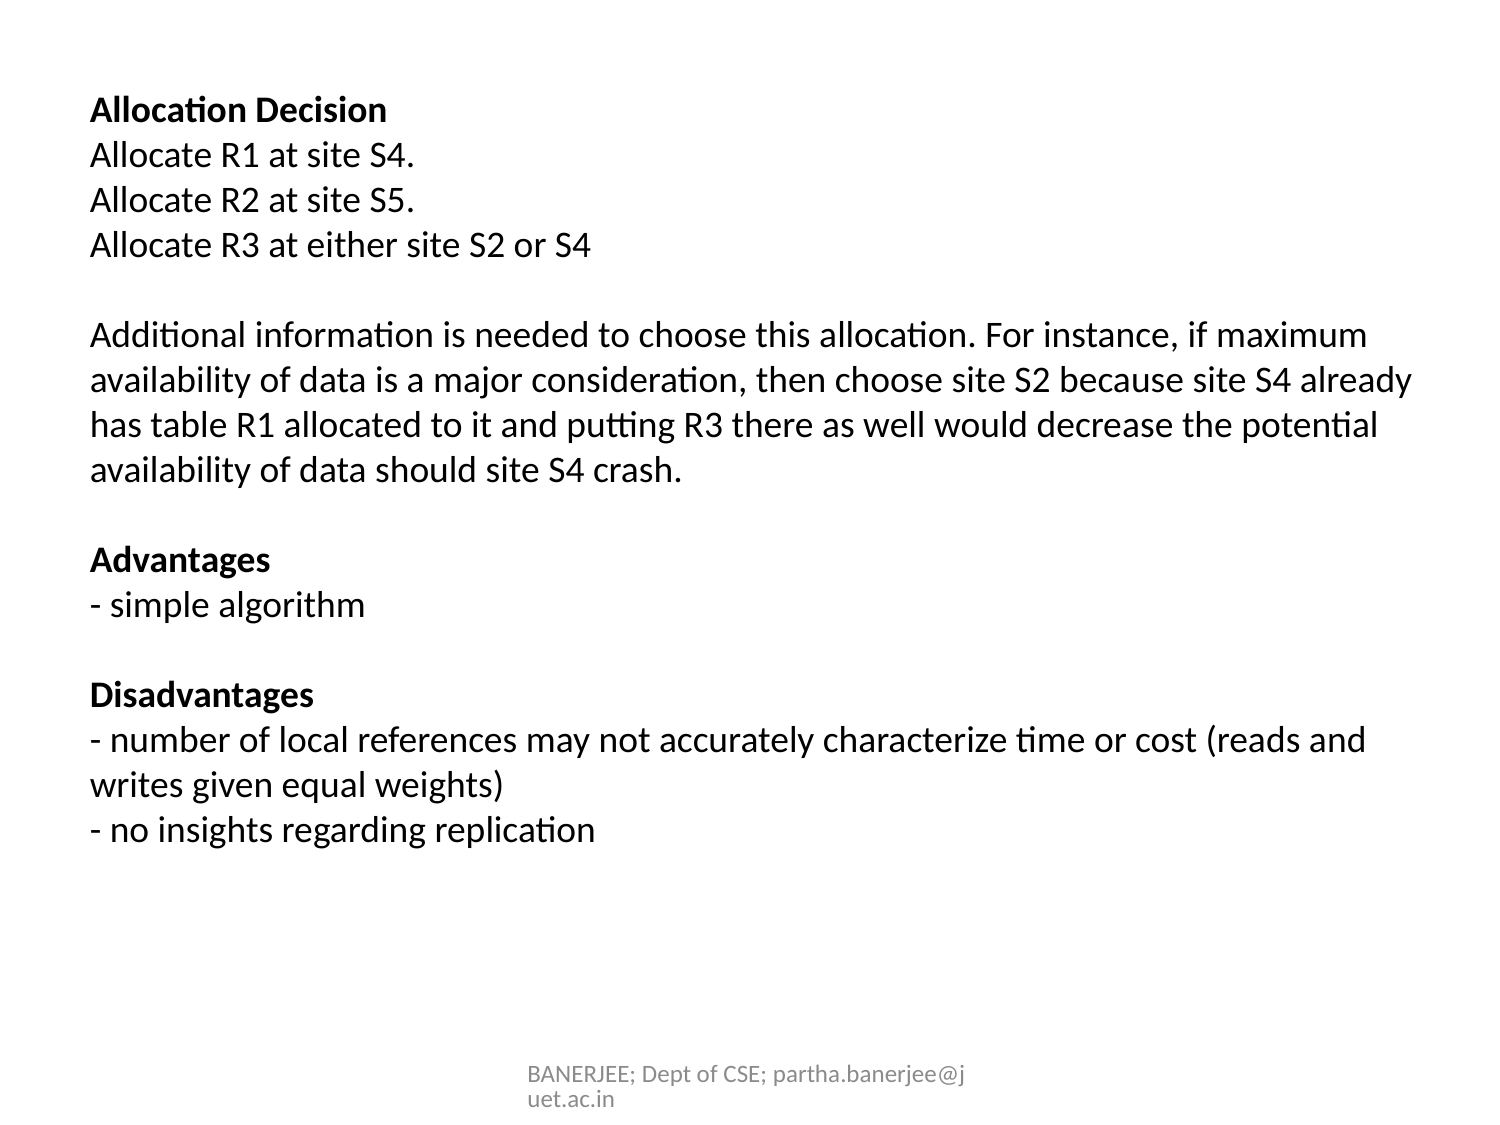

Allocation Decision
Allocate R1 at site S4.
Allocate R2 at site S5.
Allocate R3 at either site S2 or S4

Additional information is needed to choose this allocation. For instance, if maximum availability of data is a major consideration, then choose site S2 because site S4 already has table R1 allocated to it and putting R3 there as well would decrease the potential availability of data should site S4 crash.

Advantages
- simple algorithm

Disadvantages
- number of local references may not accurately characterize time or cost (reads and writes given equal weights)
- no insights regarding replication
BANERJEE; Dept of CSE; partha.banerjee@juet.ac.in